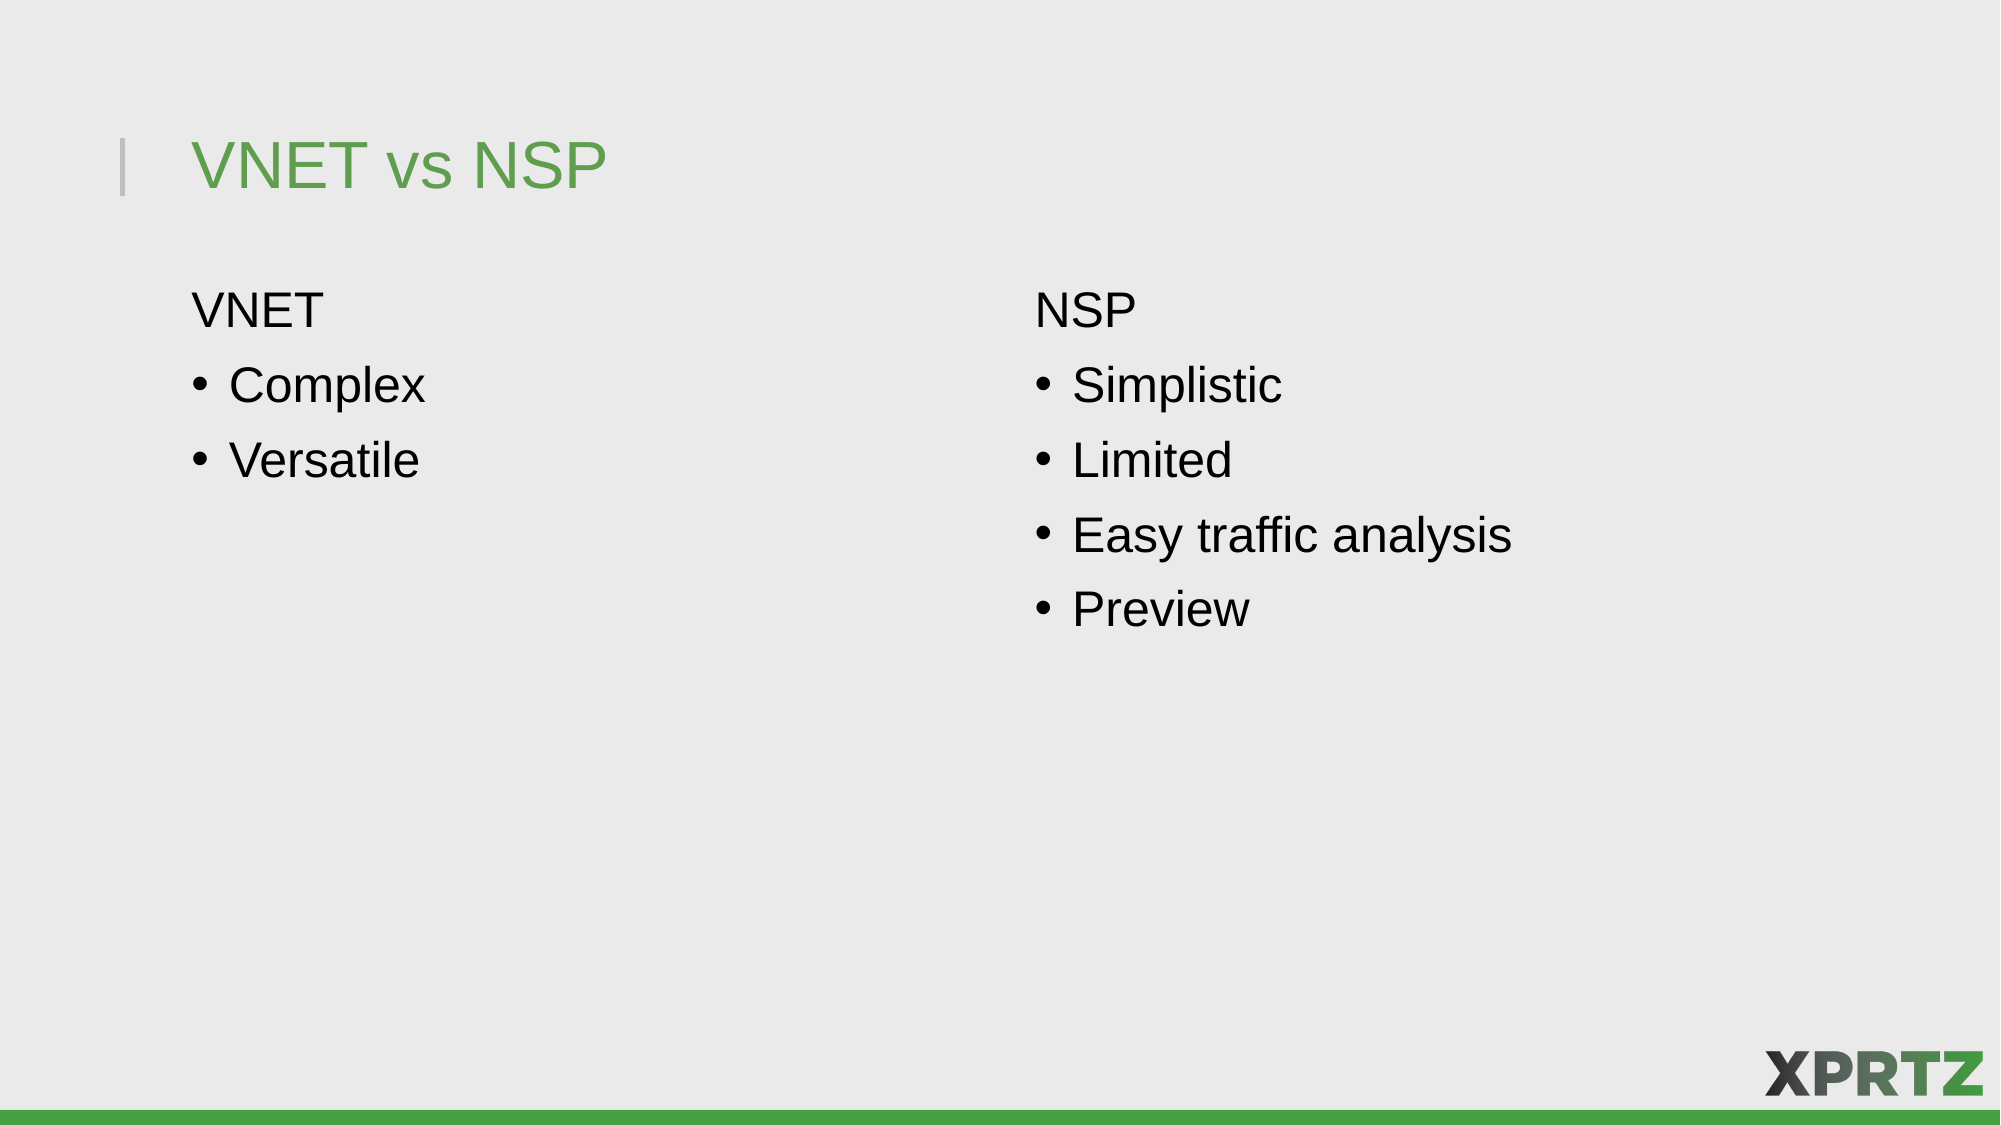

# VNET vs NSP
VNET
Complex
Versatile
NSP
Simplistic
Limited
Easy traffic analysis
Preview